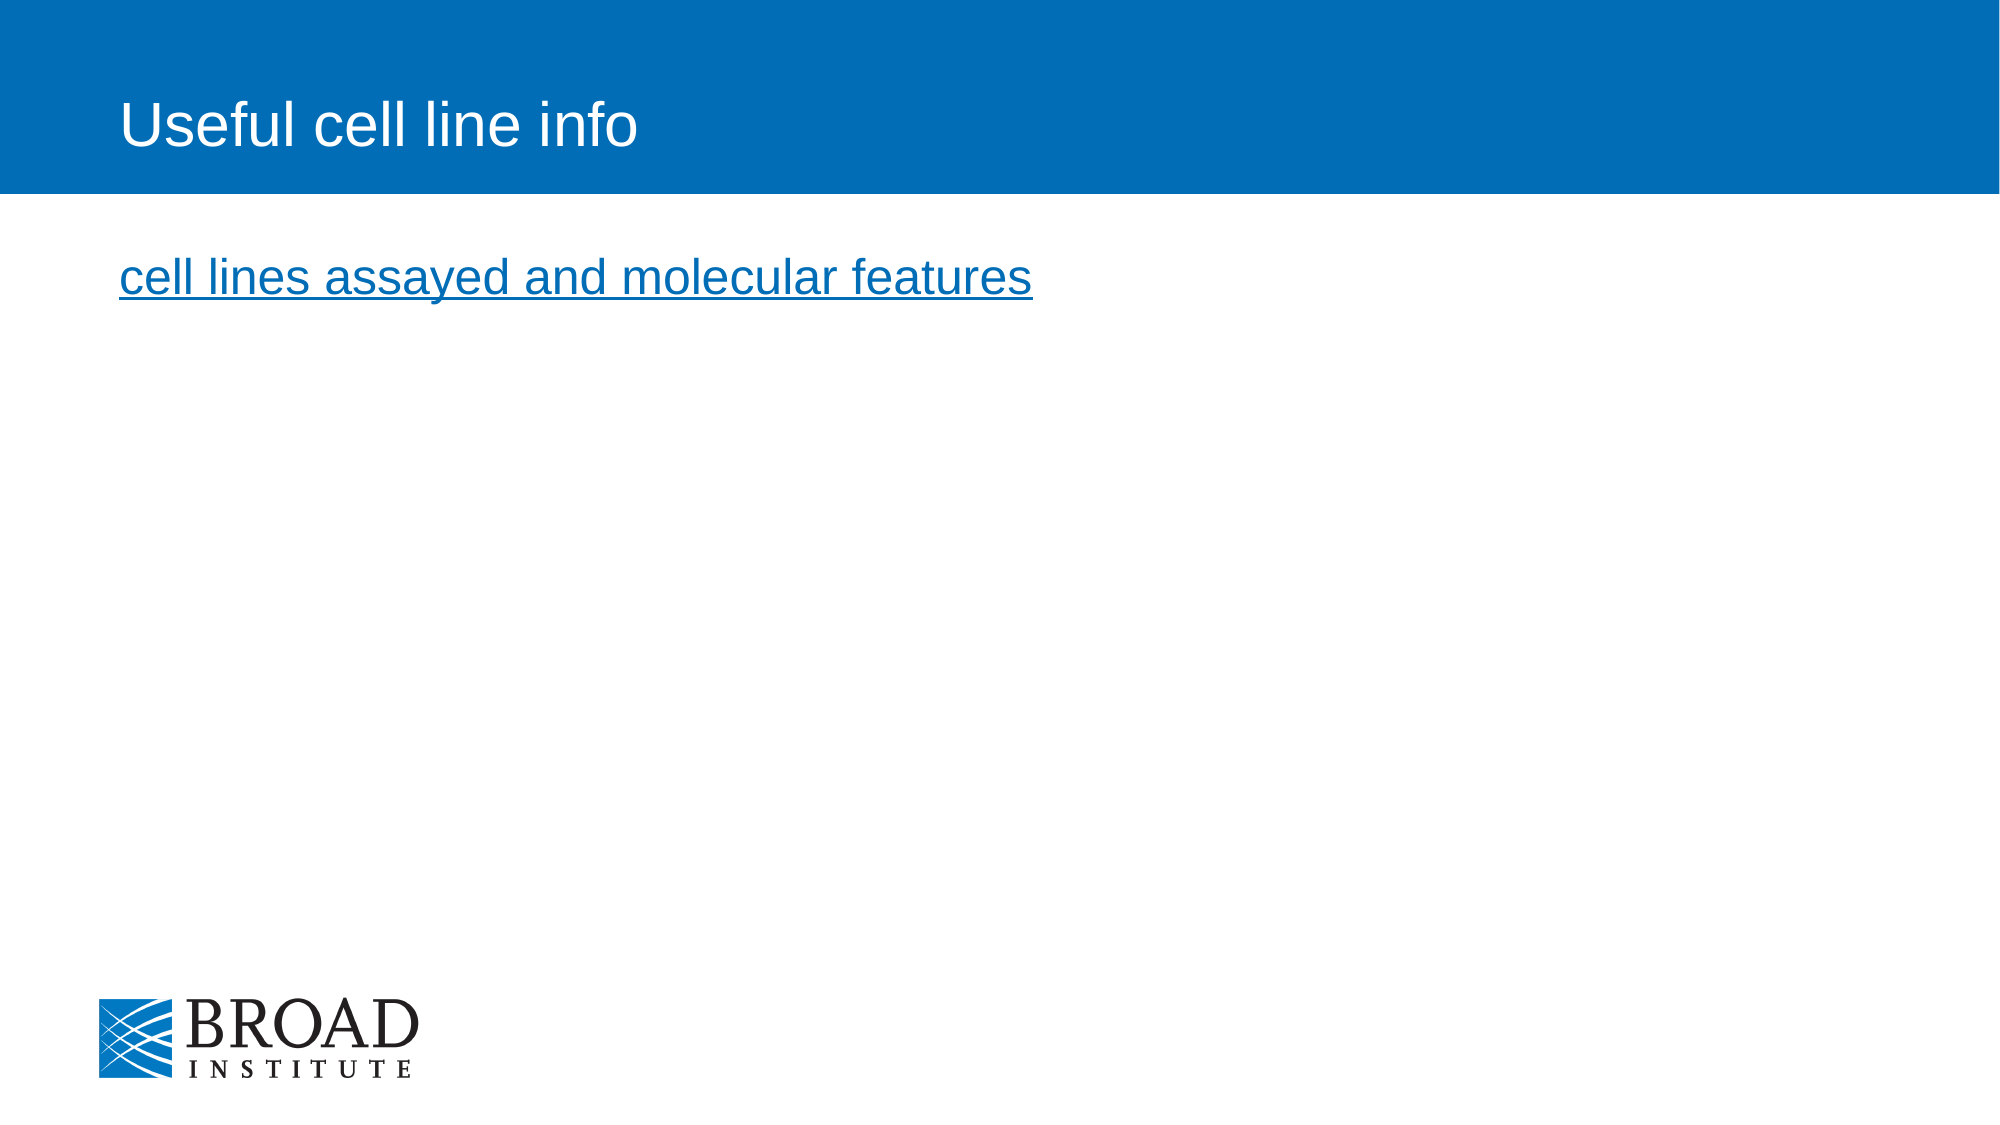

# Useful cell line info
cell lines assayed and molecular features